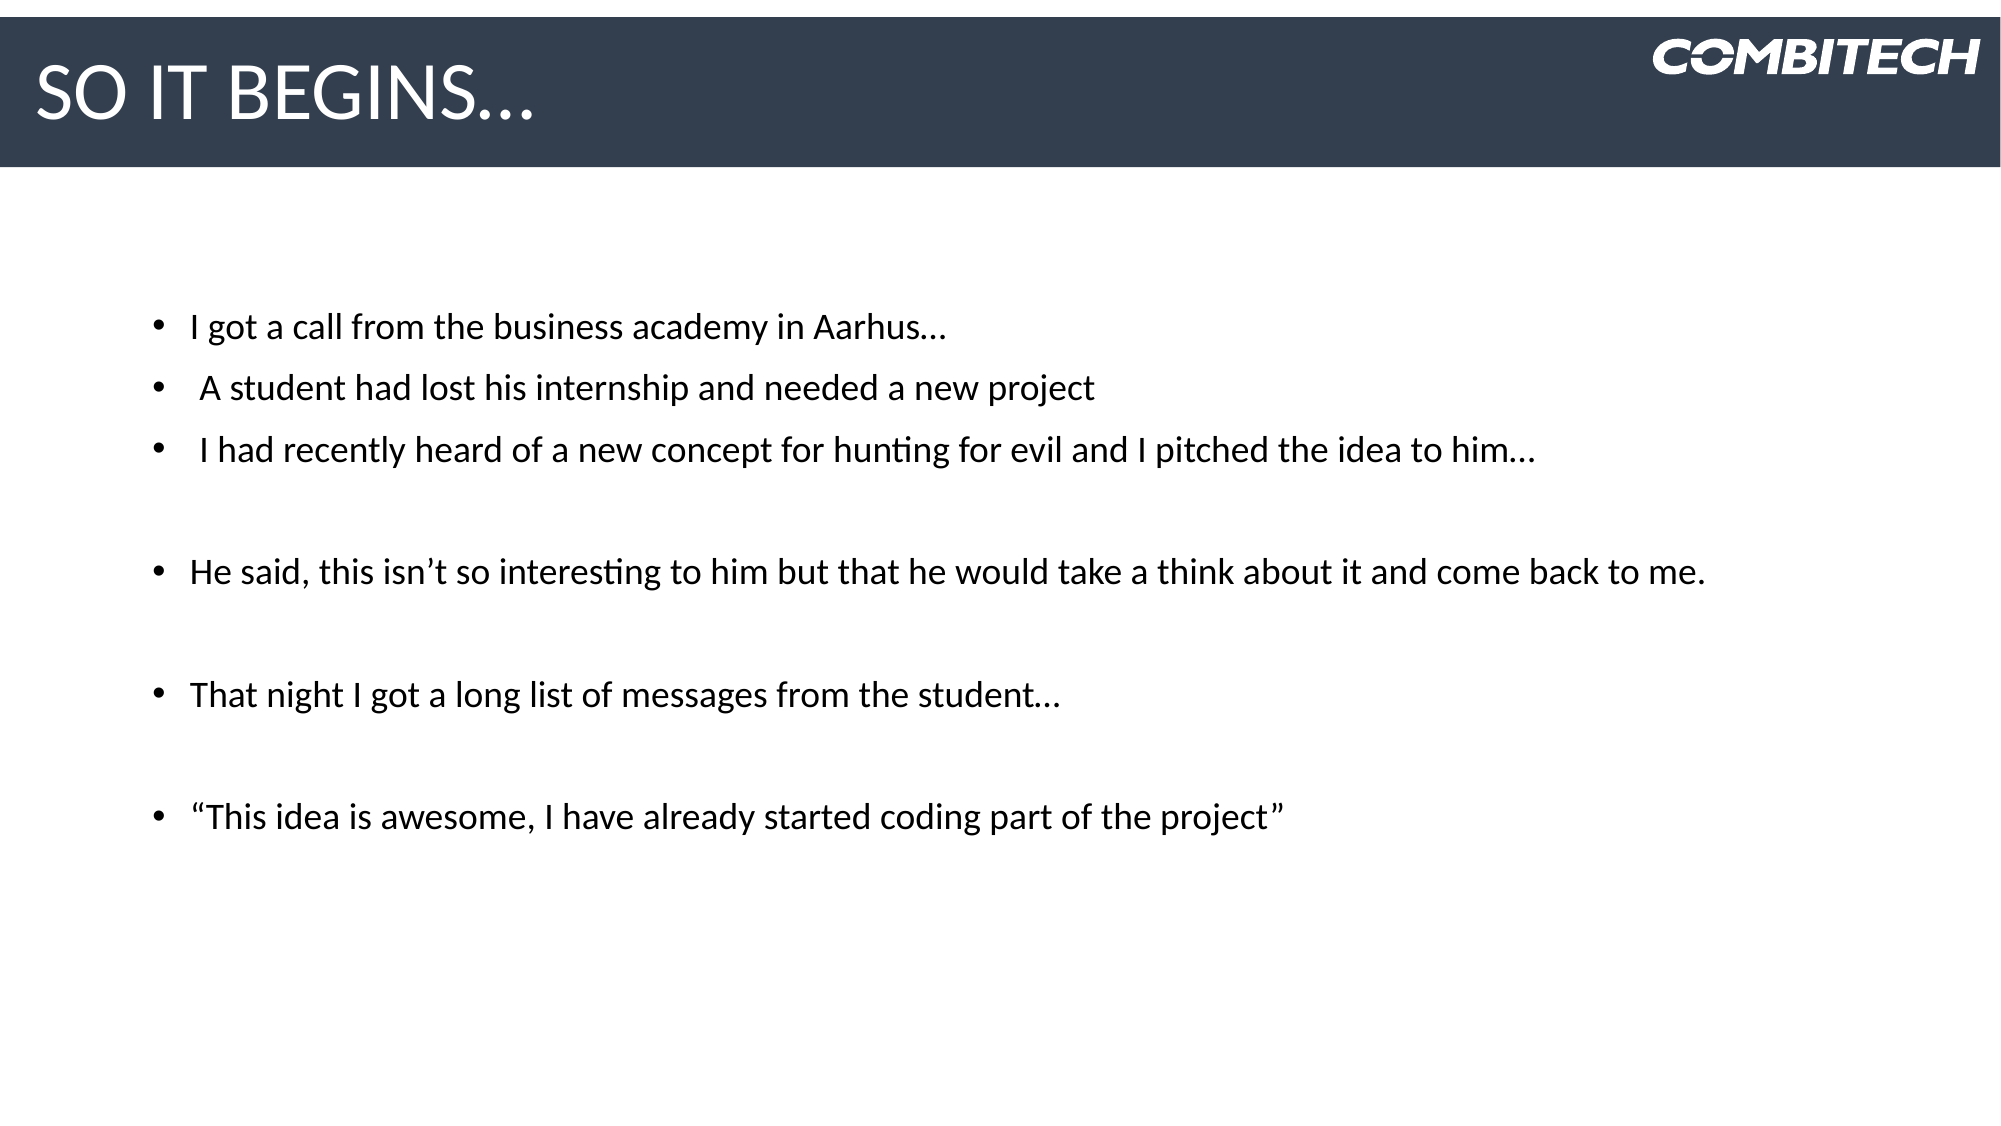

# So it begins…
I got a call from the business academy in Aarhus…
A student had lost his internship and needed a new project
I had recently heard of a new concept for hunting for evil and I pitched the idea to him…

He said, this isn’t so interesting to him but that he would take a think about it and come back to me.

That night I got a long list of messages from the student…

“This idea is awesome, I have already started coding part of the project”